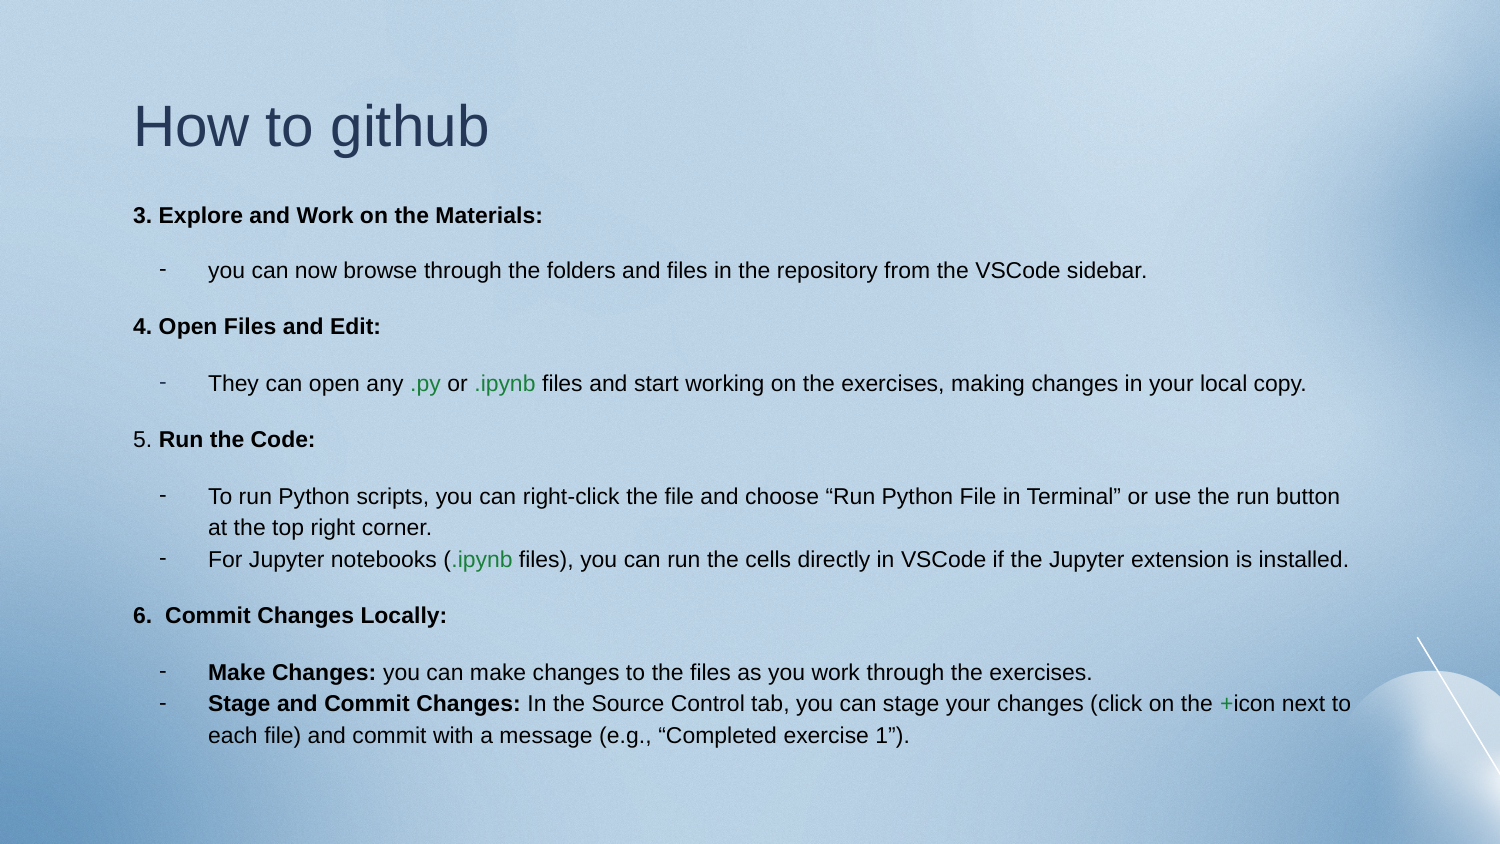

# How to github

3. Explore and Work on the Materials:

you can now browse through the folders and files in the repository from the VSCode sidebar.
4. Open Files and Edit:
They can open any .py or .ipynb files and start working on the exercises, making changes in your local copy.
5. Run the Code:
To run Python scripts, you can right-click the file and choose “Run Python File in Terminal” or use the run button at the top right corner.
For Jupyter notebooks (.ipynb files), you can run the cells directly in VSCode if the Jupyter extension is installed.
6.  Commit Changes Locally:
Make Changes: you can make changes to the files as you work through the exercises.
Stage and Commit Changes: In the Source Control tab, you can stage your changes (click on the +icon next to each file) and commit with a message (e.g., “Completed exercise 1”).